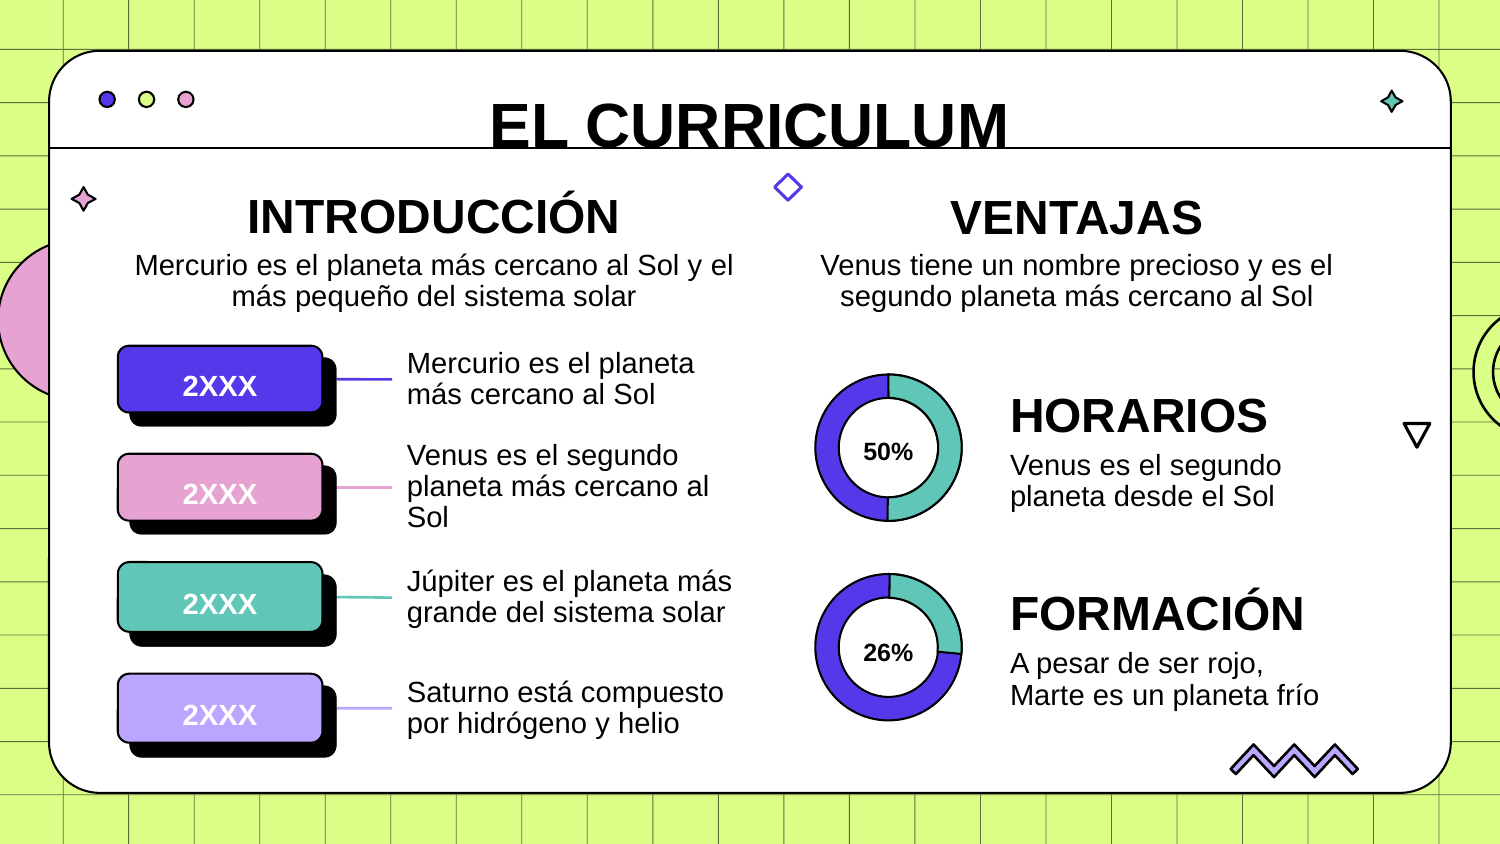

# EL CURRICULUM

INTRODUCCIÓN
VENTAJAS

Mercurio es el planeta más cercano al Sol y el más pequeño del sistema solar
Venus tiene un nombre precioso y es el segundo planeta más cercano al Sol
Mercurio es el planeta más cercano al Sol
2XXX

HORARIOS

50%
Venus es el segundo planeta desde el Sol
Venus es el segundo planeta más cercano al Sol
2XXX
Júpiter es el planeta más grande del sistema solar
2XXX

FORMACIÓN
26%
A pesar de ser rojo, Marte es un planeta frío
Saturno está compuesto por hidrógeno y helio
2XXX